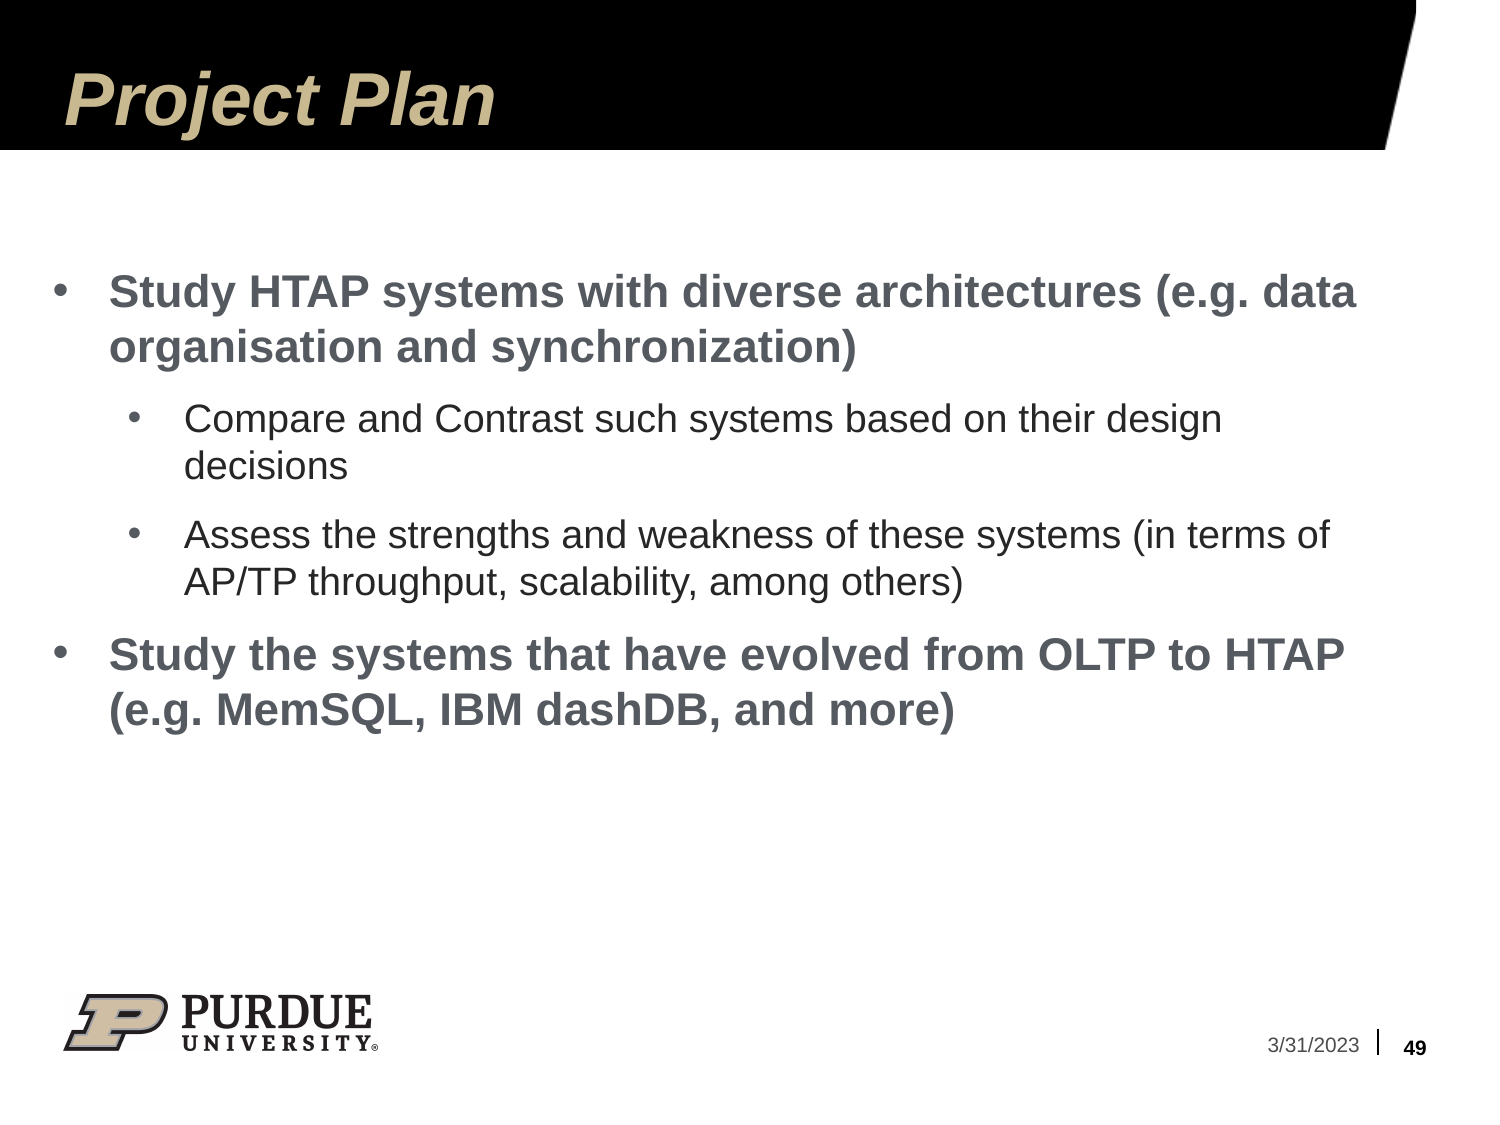

# Project Plan
Study HTAP systems with diverse architectures (e.g. data organisation and synchronization)
Compare and Contrast such systems based on their design decisions
Assess the strengths and weakness of these systems (in terms of AP/TP throughput, scalability, among others)
Study the systems that have evolved from OLTP to HTAP (e.g. MemSQL, IBM dashDB, and more)
3/31/2023
49